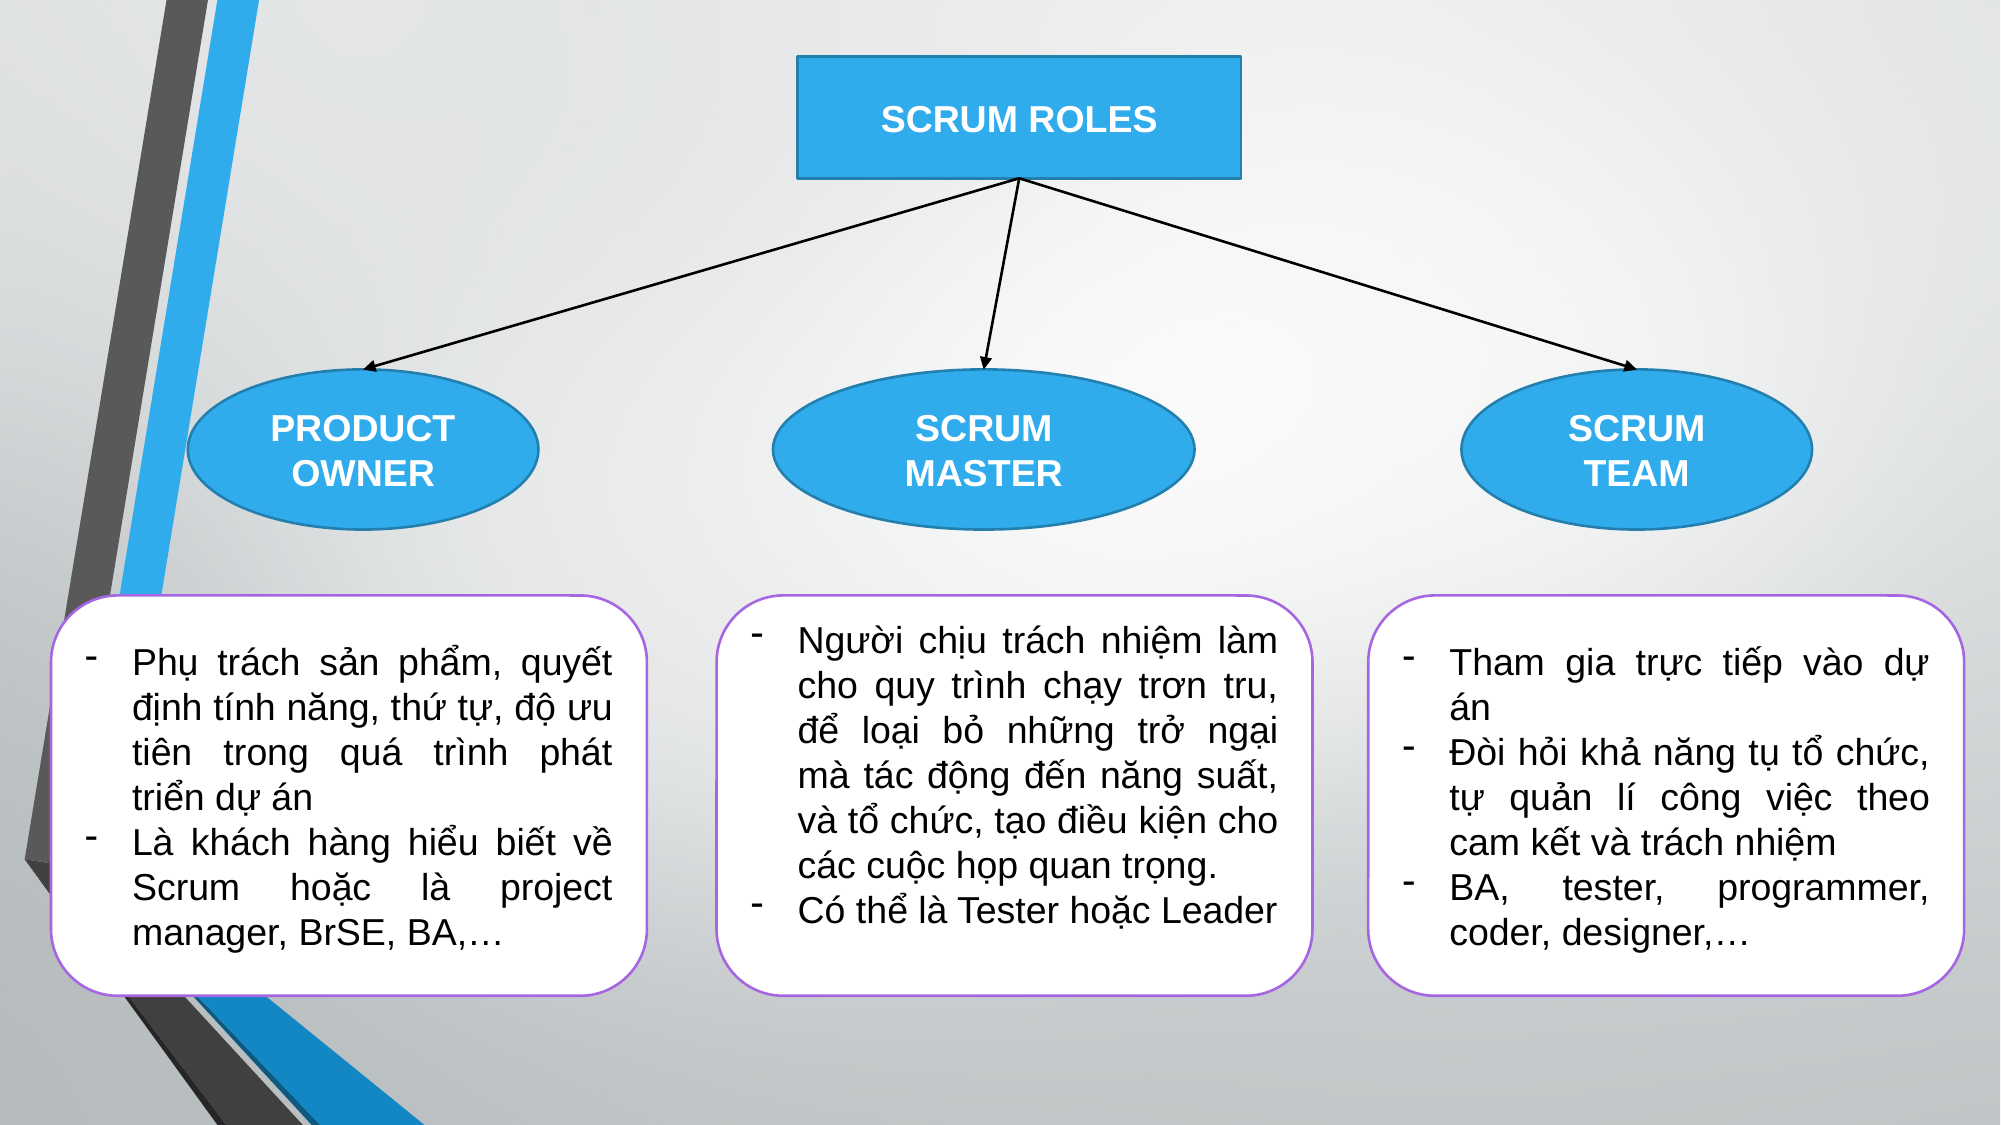

SCRUM ROLES
PRODUCT OWNER
SCRUM MASTER
SCRUM TEAM
Người chịu trách nhiệm làm cho quy trình chạy trơn tru, để loại bỏ những trở ngại mà tác động đến năng suất, và tổ chức, tạo điều kiện cho các cuộc họp quan trọng.
Có thể là Tester hoặc Leader

Tham gia trực tiếp vào dự án
Đòi hỏi khả năng tụ tổ chức, tự quản lí công việc theo cam kết và trách nhiệm
BA, tester, programmer, coder, designer,…
Phụ trách sản phẩm, quyết định tính năng, thứ tự, độ ưu tiên trong quá trình phát triển dự án
Là khách hàng hiểu biết về Scrum hoặc là project manager, BrSE, BA,…